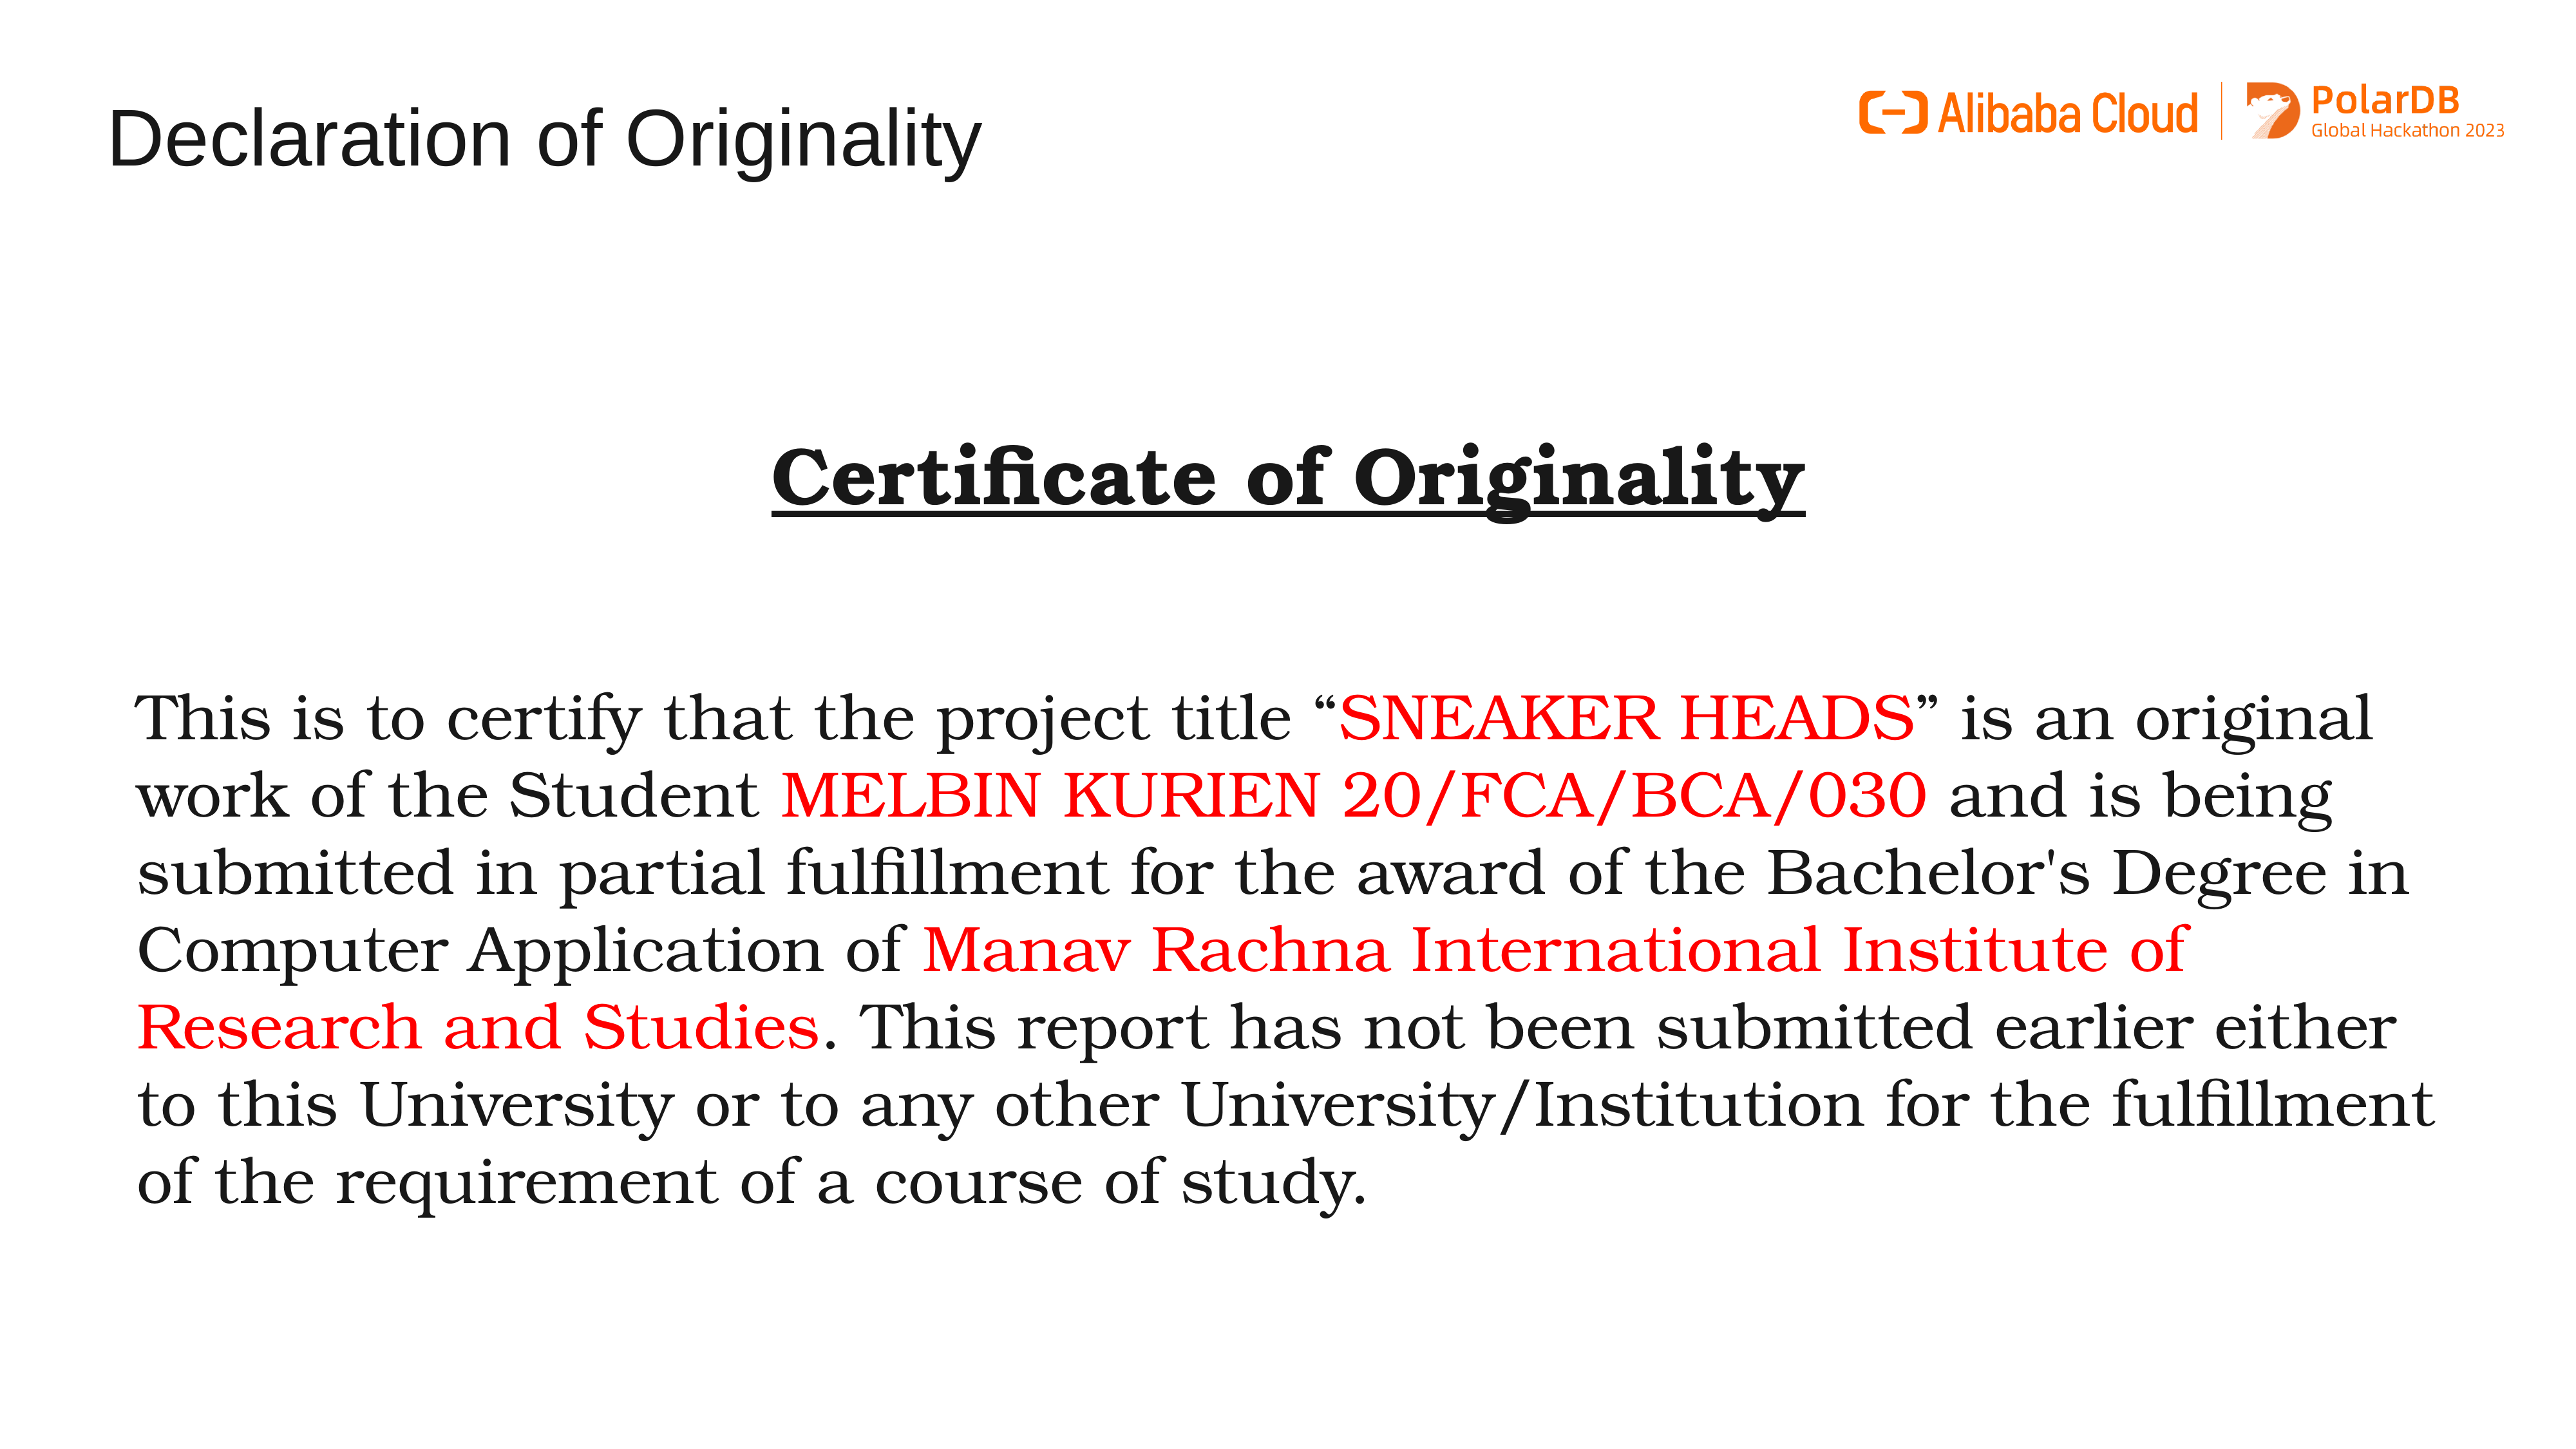

Declaration of Originality
Certificate of Originality

This is to certify that the project title “SNEAKER HEADS” is an original work of the Student MELBIN KURIEN 20/FCA/BCA/030 and is being submitted in partial fulfillment for the award of the Bachelor's Degree in Computer Application of Manav Rachna International Institute of Research and Studies. This report has not been submitted earlier either to this University or to any other University/Institution for the fulfillment of the requirement of a course of study.